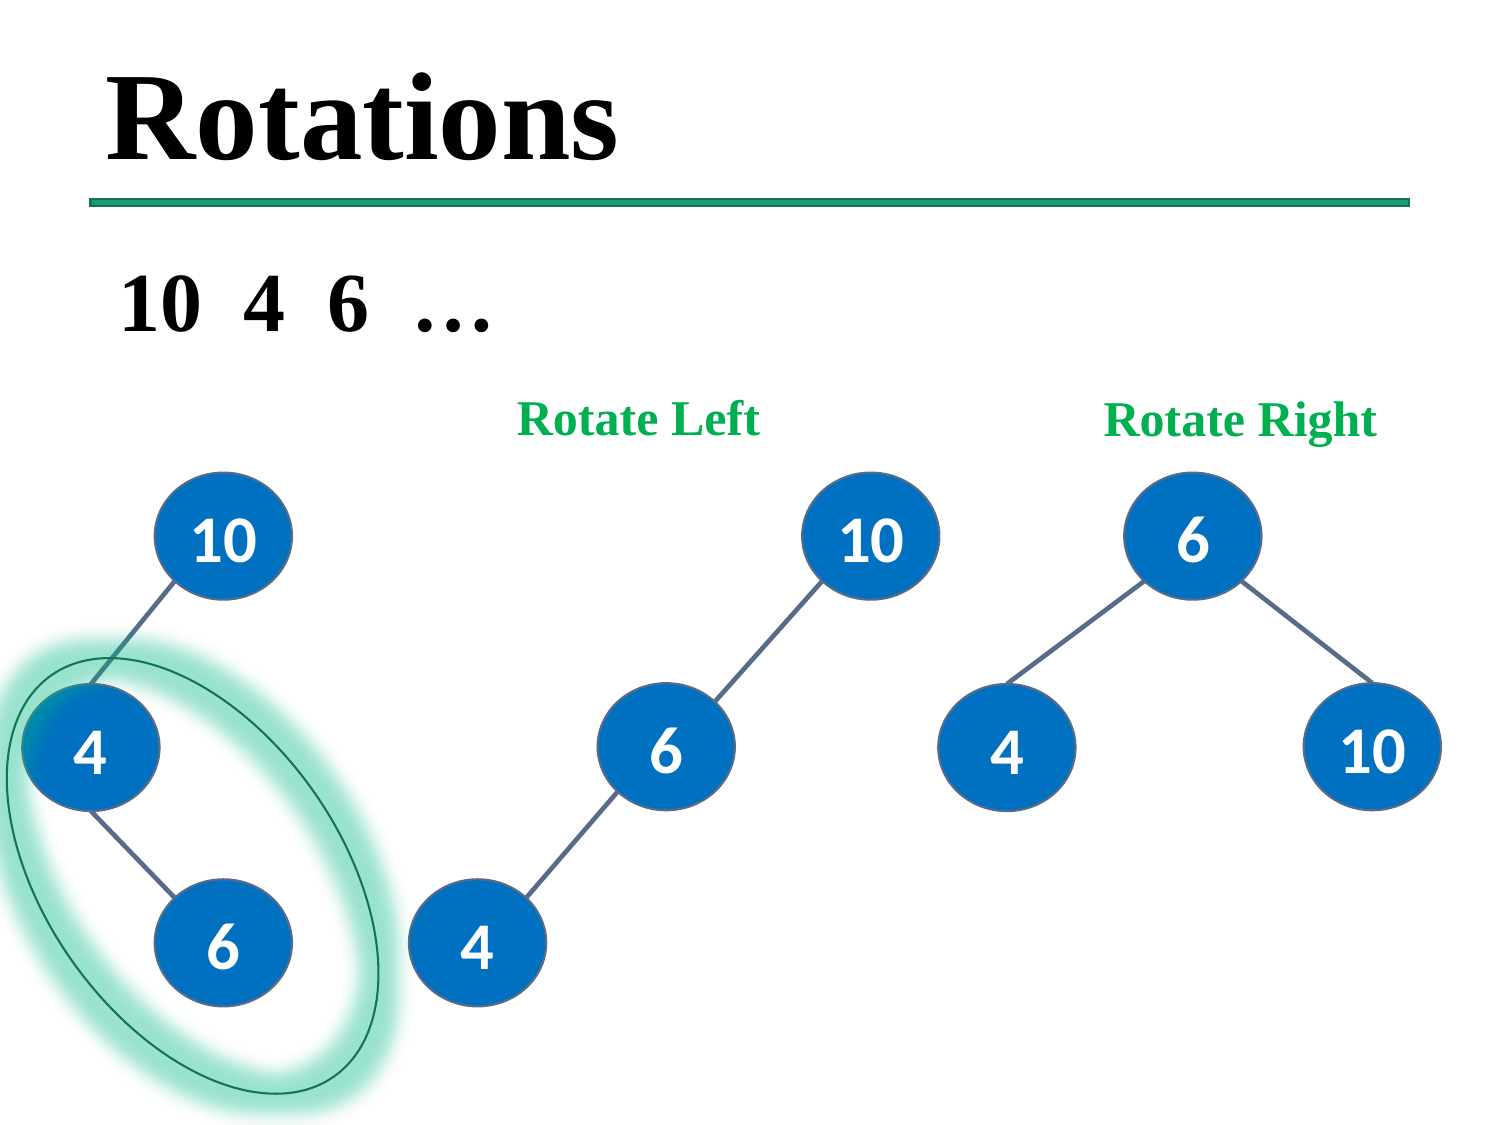

# Rotations

10  4  6  …
Rotate Left
Rotate Right
10
10
6

6
10
4
4
6
4